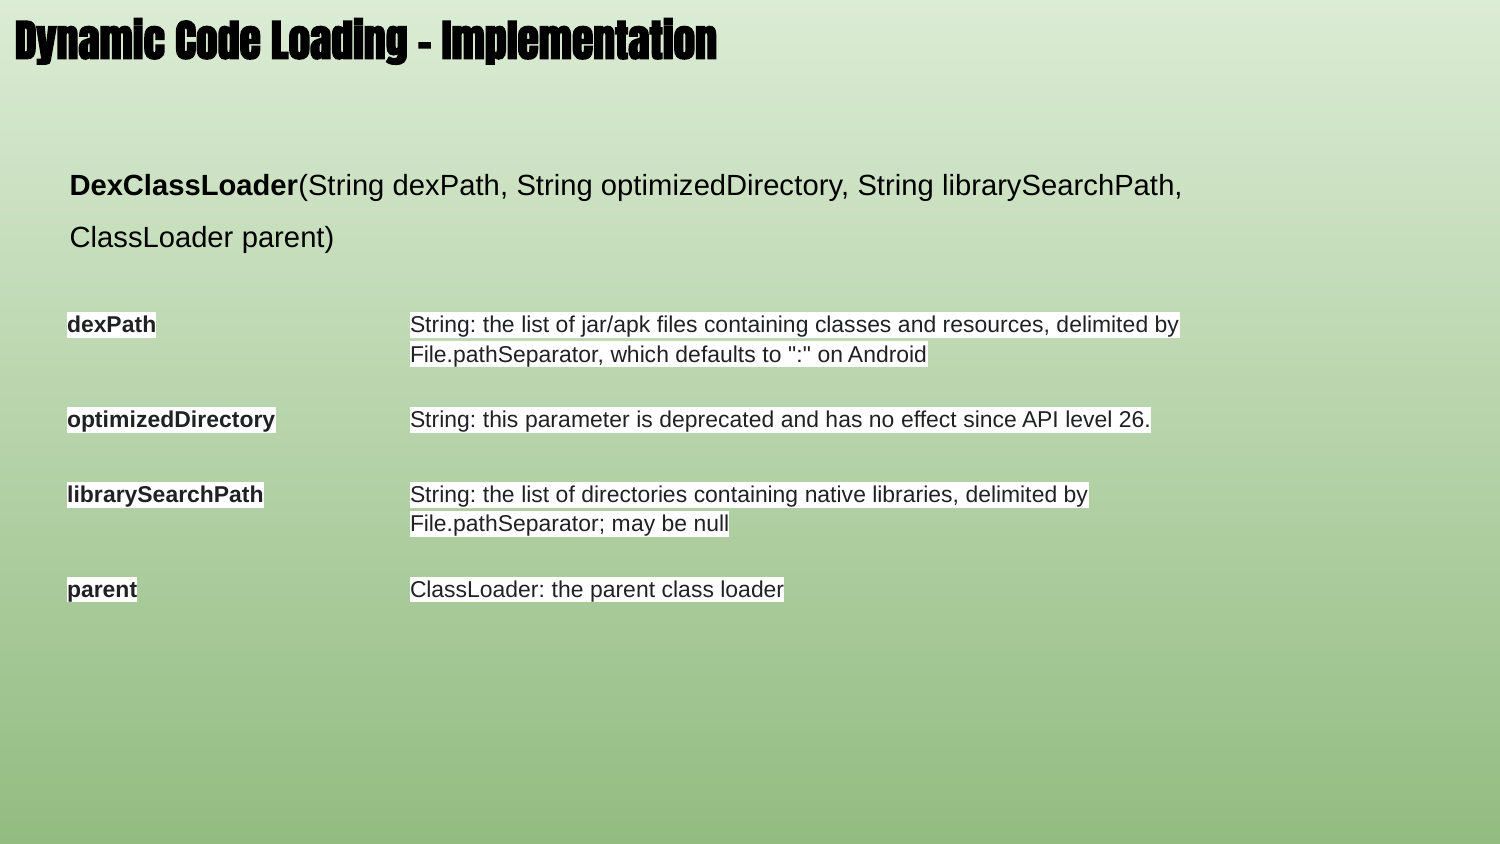

Dynamic Code Loading - Implementation
DexClassLoader(String dexPath, String optimizedDirectory, String librarySearchPath, ClassLoader parent)

| dexPath | String: the list of jar/apk files containing classes and resources, delimited by File.pathSeparator, which defaults to ":" on Android |
| --- | --- |
| optimizedDirectory | String: this parameter is deprecated and has no effect since API level 26. |
| librarySearchPath | String: the list of directories containing native libraries, delimited by File.pathSeparator; may be null |
| parent | ClassLoader: the parent class loader |